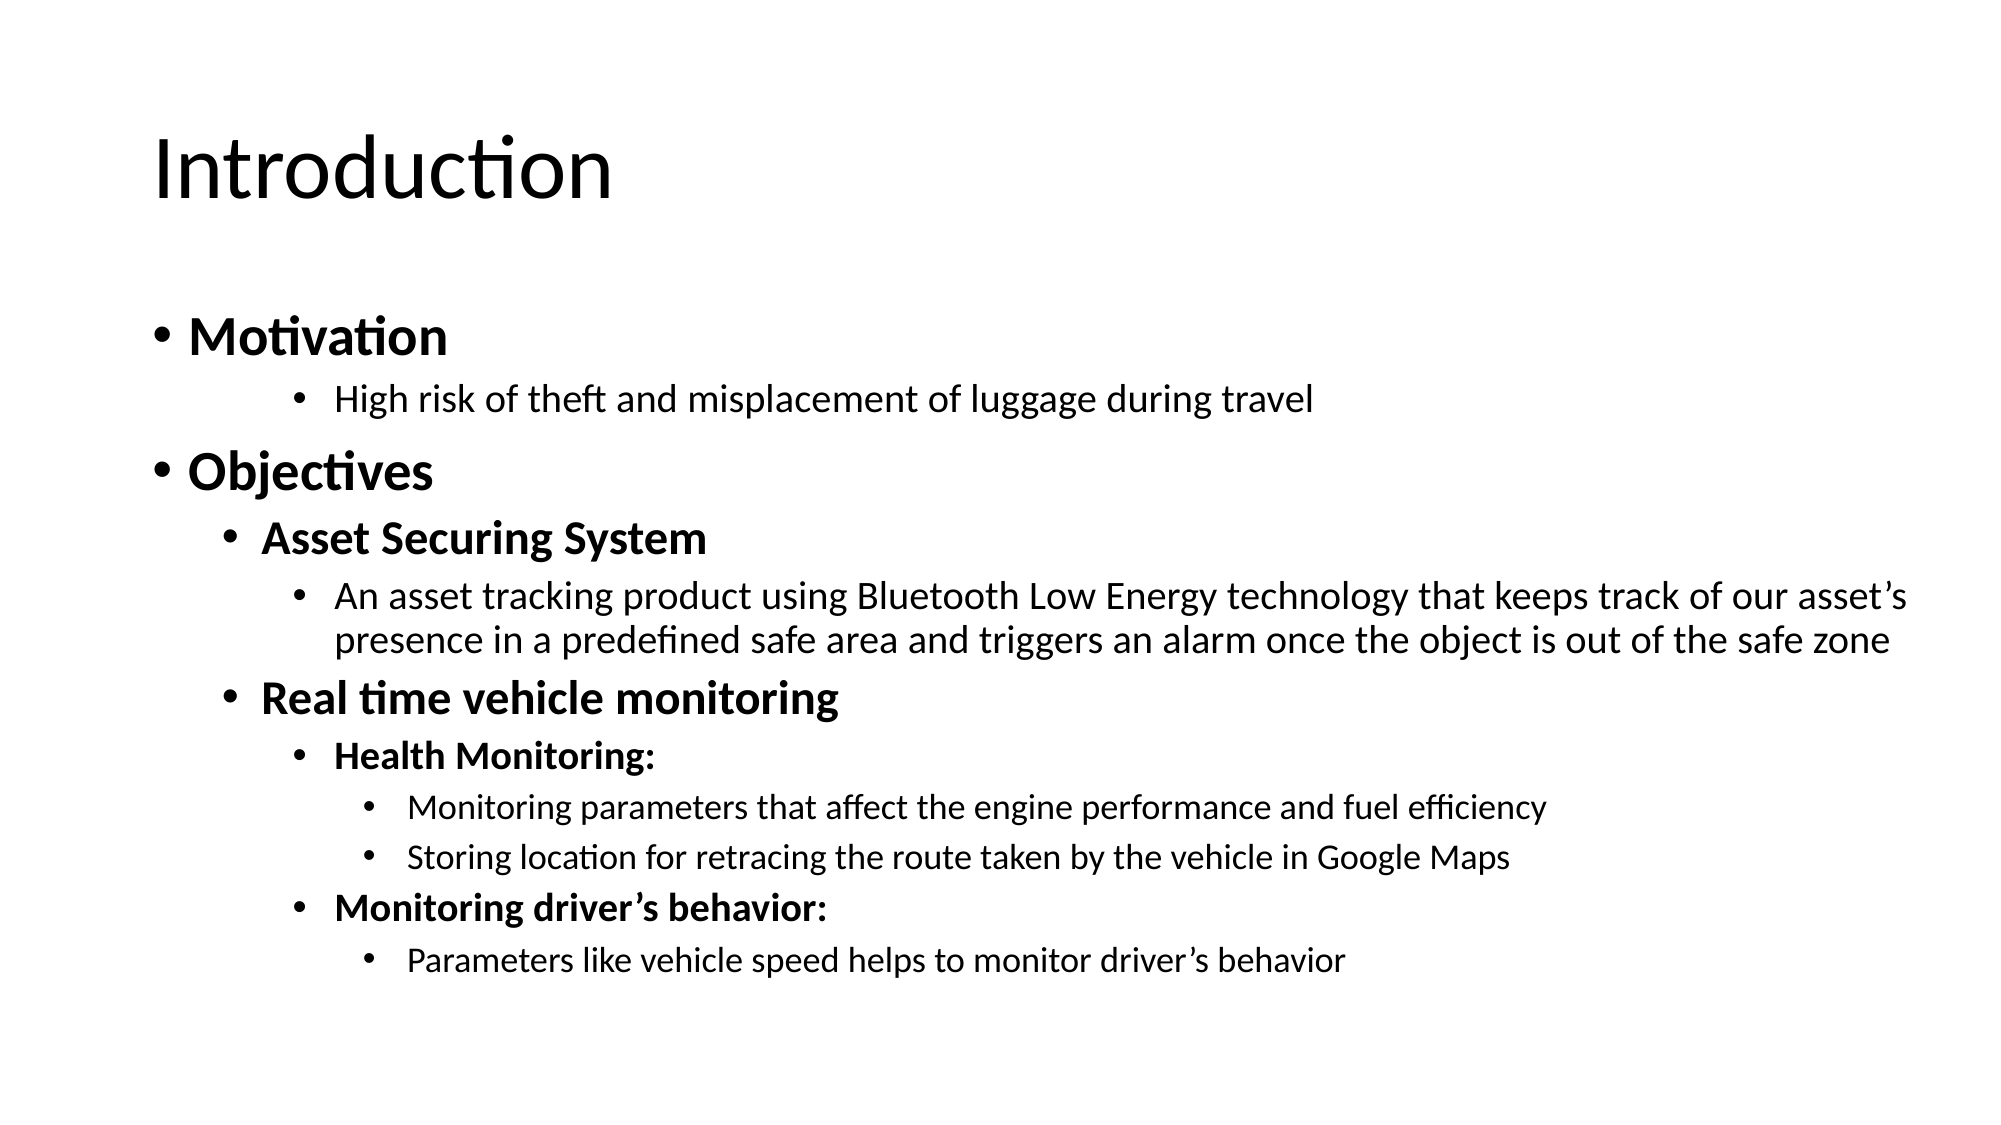

# Introduction
Motivation
High risk of theft and misplacement of luggage during travel
Objectives
Asset Securing System
An asset tracking product using Bluetooth Low Energy technology that keeps track of our asset’s presence in a predefined safe area and triggers an alarm once the object is out of the safe zone
Real time vehicle monitoring
Health Monitoring:
Monitoring parameters that affect the engine performance and fuel efficiency
Storing location for retracing the route taken by the vehicle in Google Maps
Monitoring driver’s behavior:
Parameters like vehicle speed helps to monitor driver’s behavior